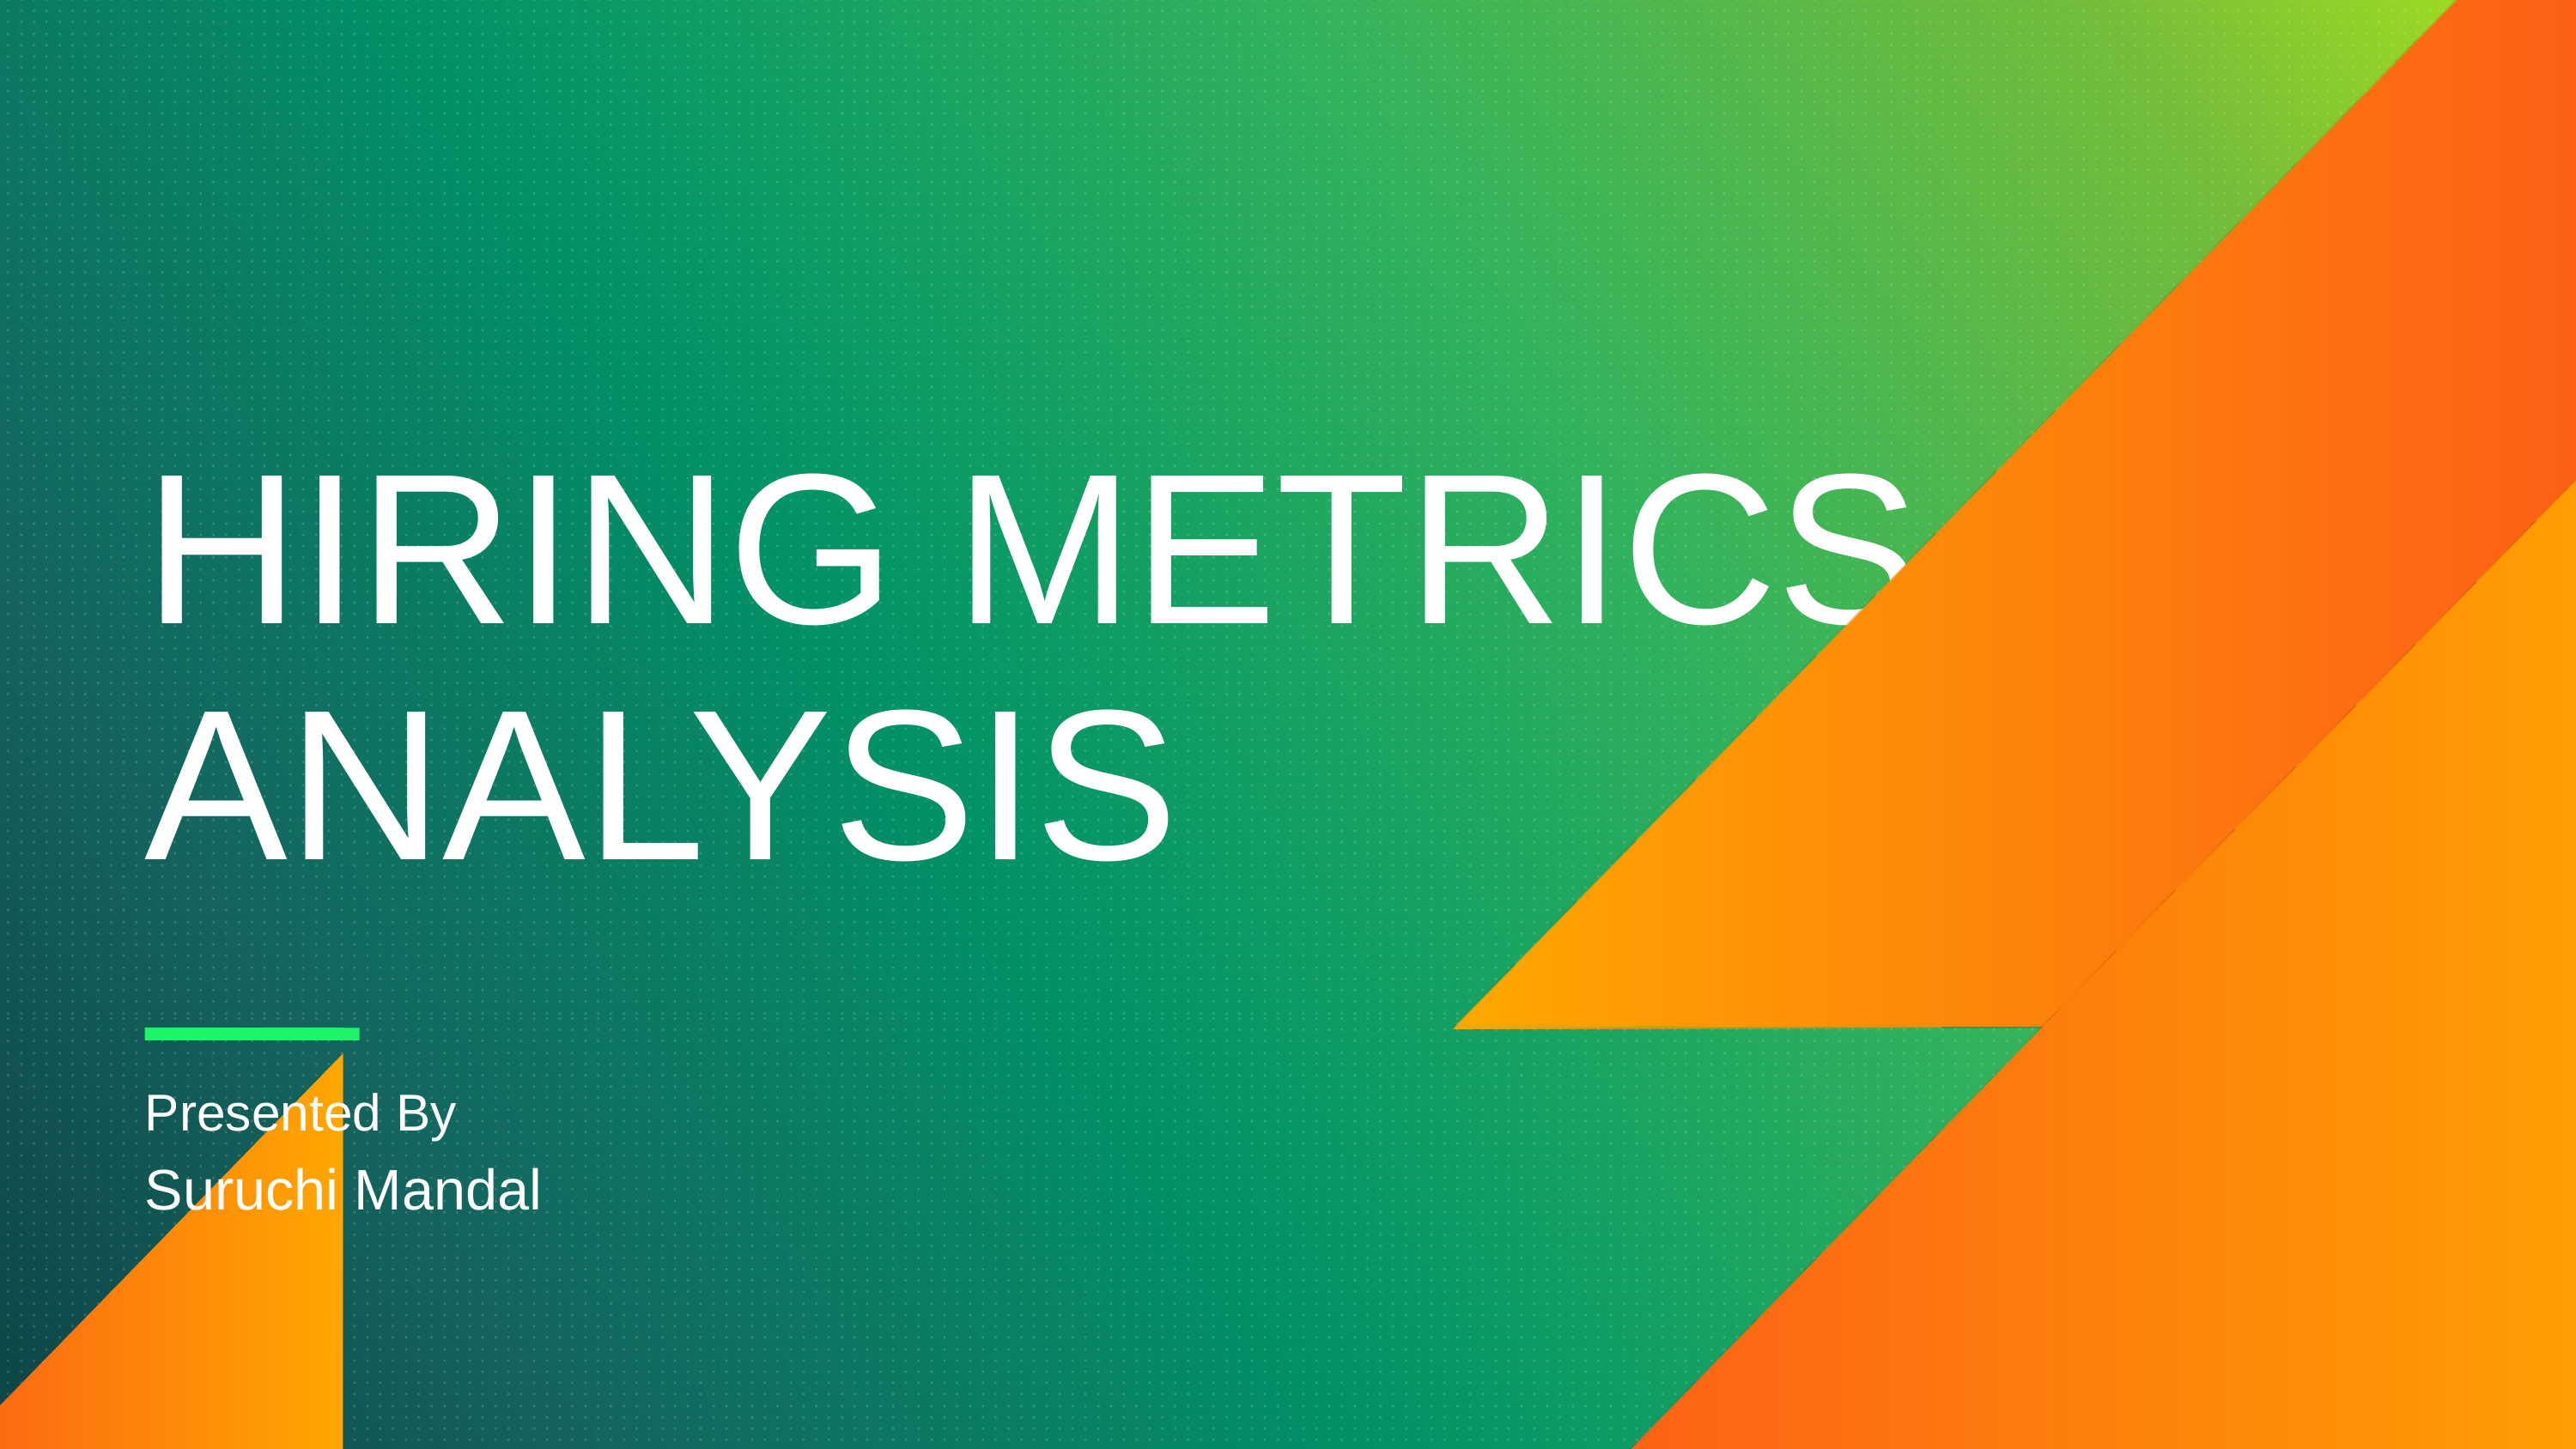

HIRING METRICS ANALYSIS

Presented By
Suruchi Mandal